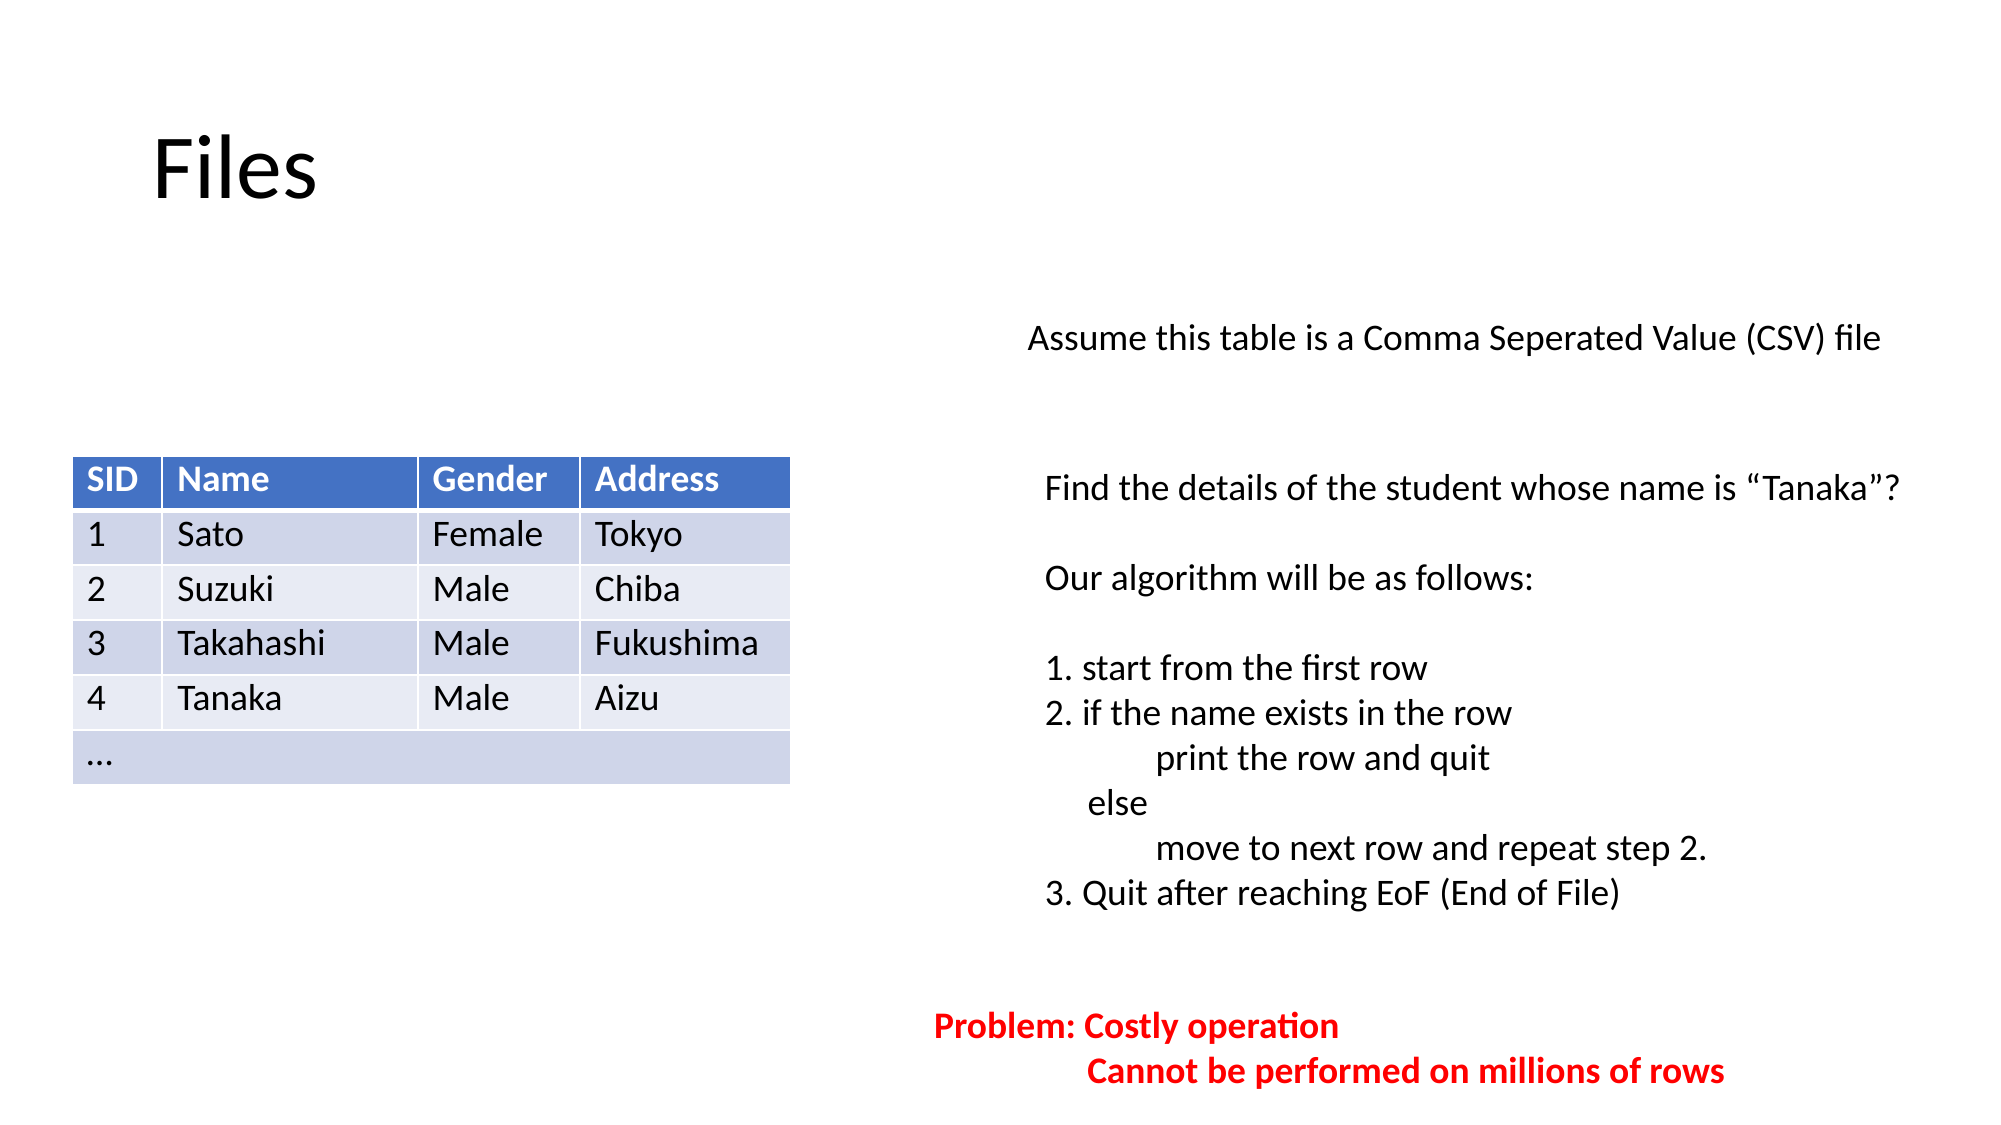

# Files
Assume this table is a Comma Seperated Value (CSV) file
| SID | Name | Gender | Address |
| --- | --- | --- | --- |
| 1 | Sato | Female | Tokyo |
| 2 | Suzuki | Male | Chiba |
| 3 | Takahashi | Male | Fukushima |
| 4 | Tanaka | Male | Aizu |
| … |  |  |  |
Find the details of the student whose name is “Tanaka”?

Our algorithm will be as follows:

1. start from the first row
2. if the name exists in the row
             print the row and quit
     else
             move to next row and repeat step 2.
3. Quit after reaching EoF (End of File)
Problem: Costly operation
                  Cannot be performed on millions of rows